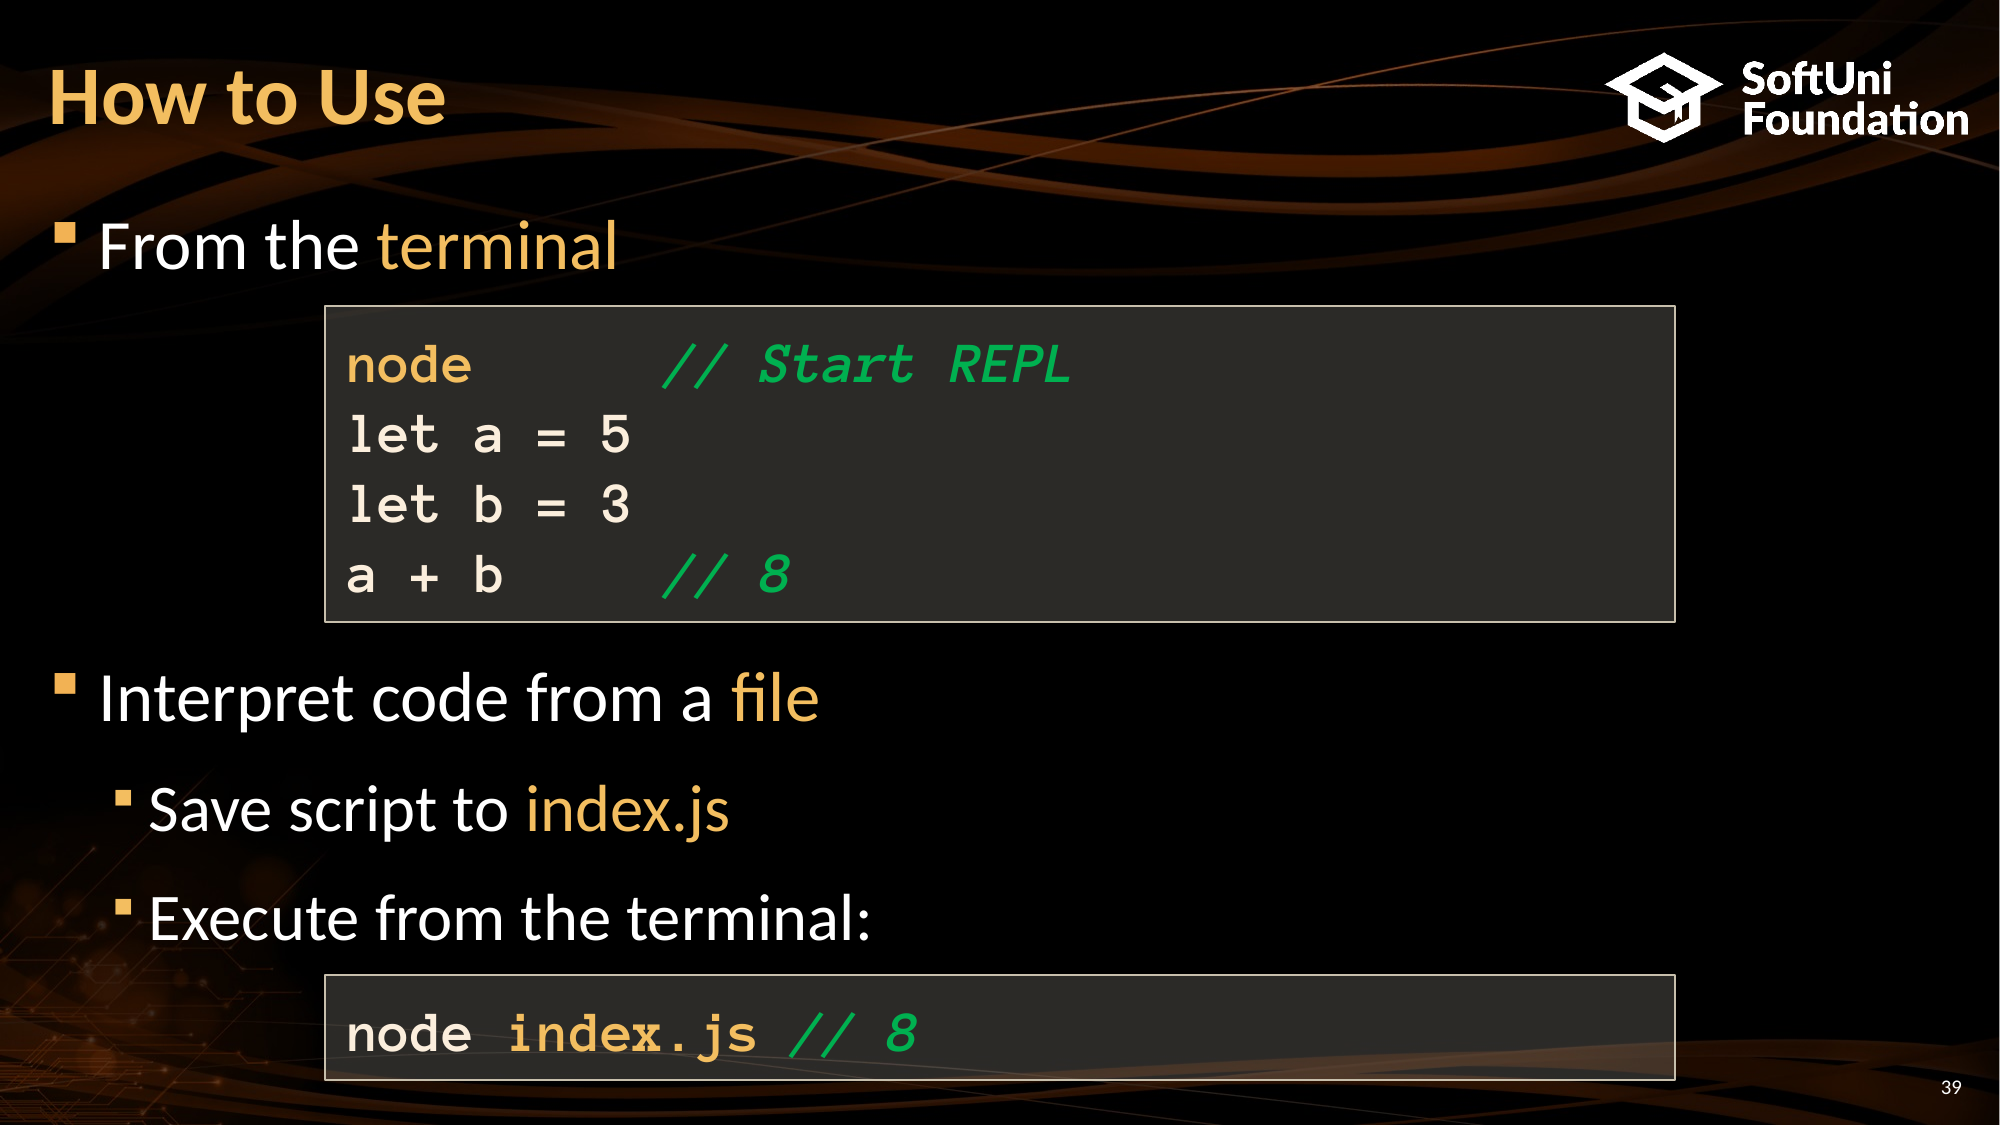

# How to Use
From the terminal
Interpret code from a file
Save script to index.js
Execute from the terminal:
node      // Start REPL
let a = 5
let b = 3
a + b     // 8
node index.js // 8
39